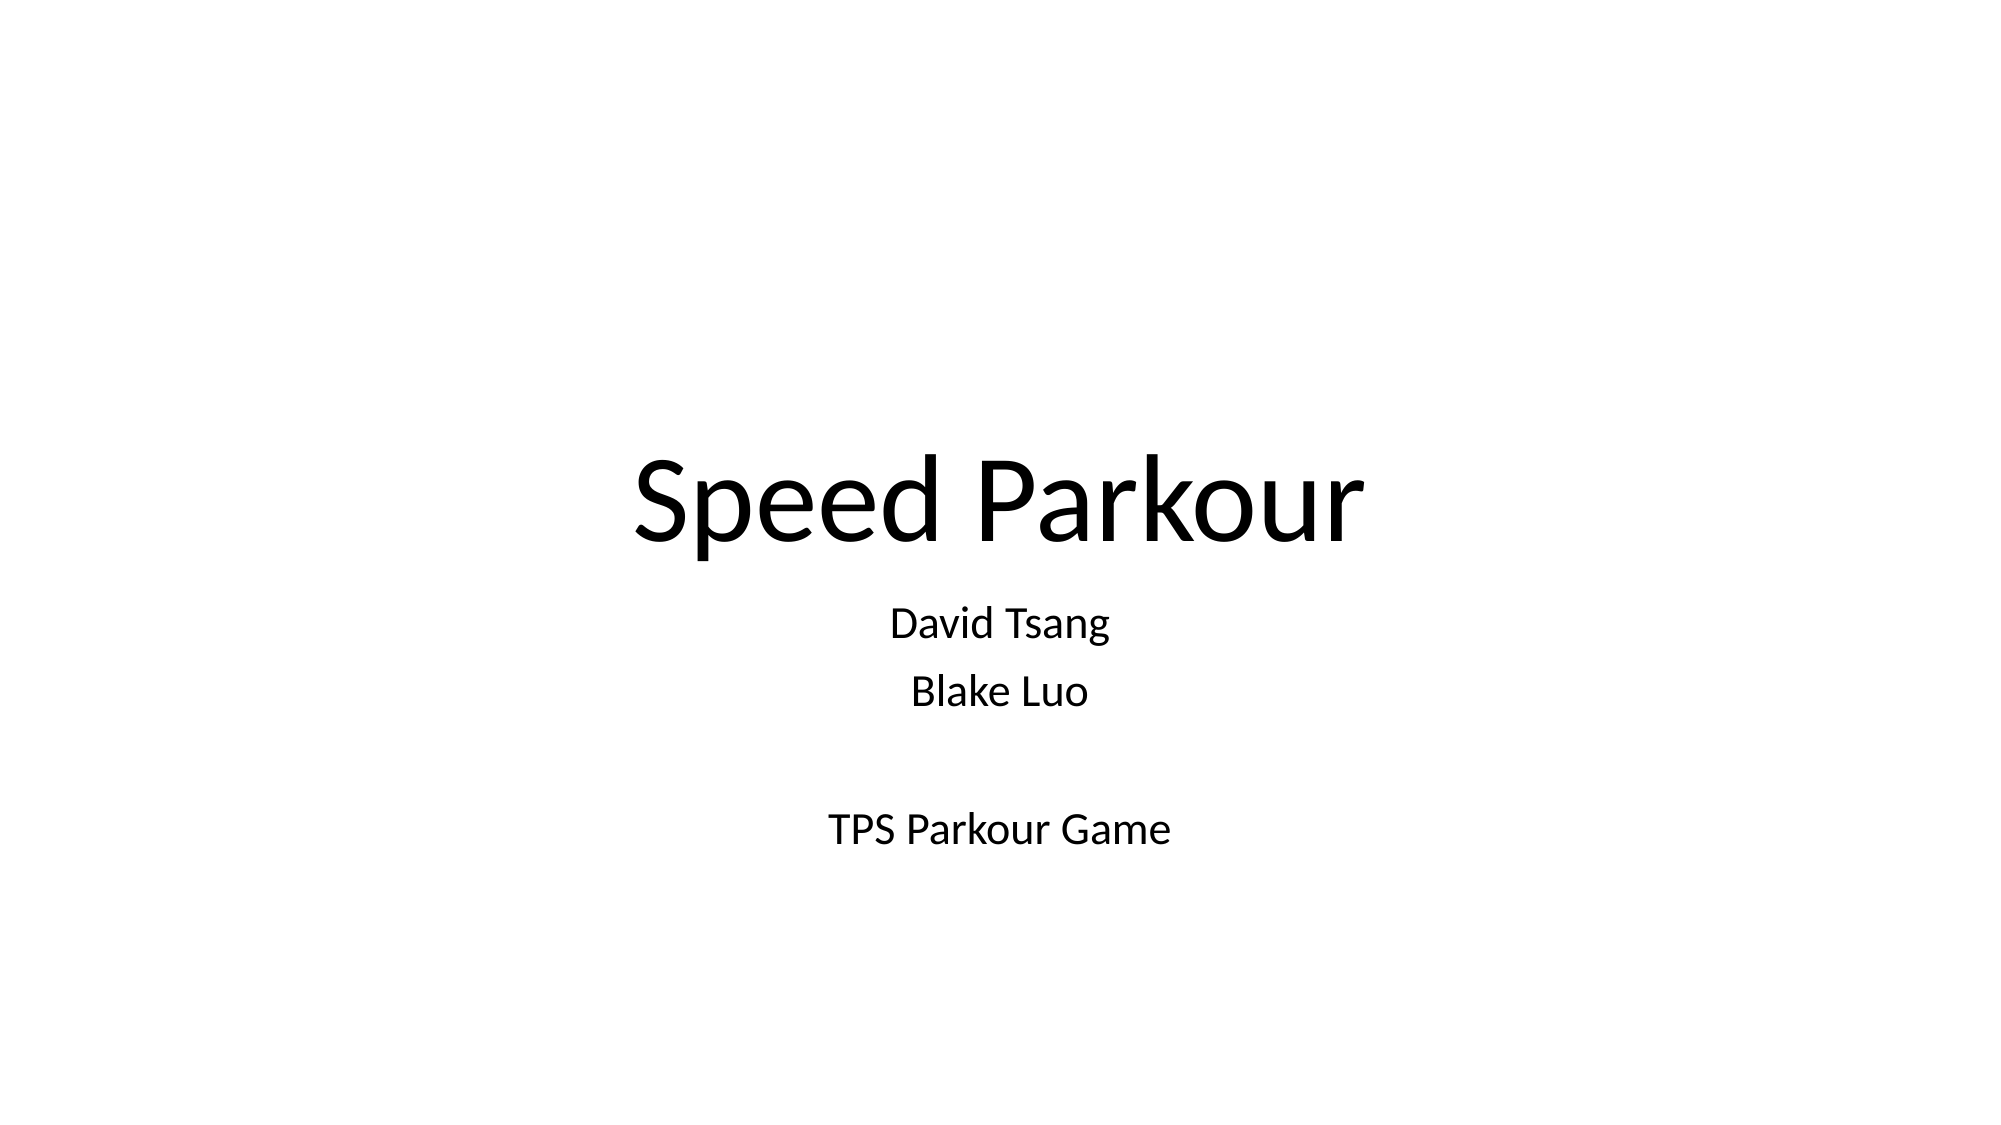

# Speed Parkour
David Tsang
Blake Luo

TPS Parkour Game